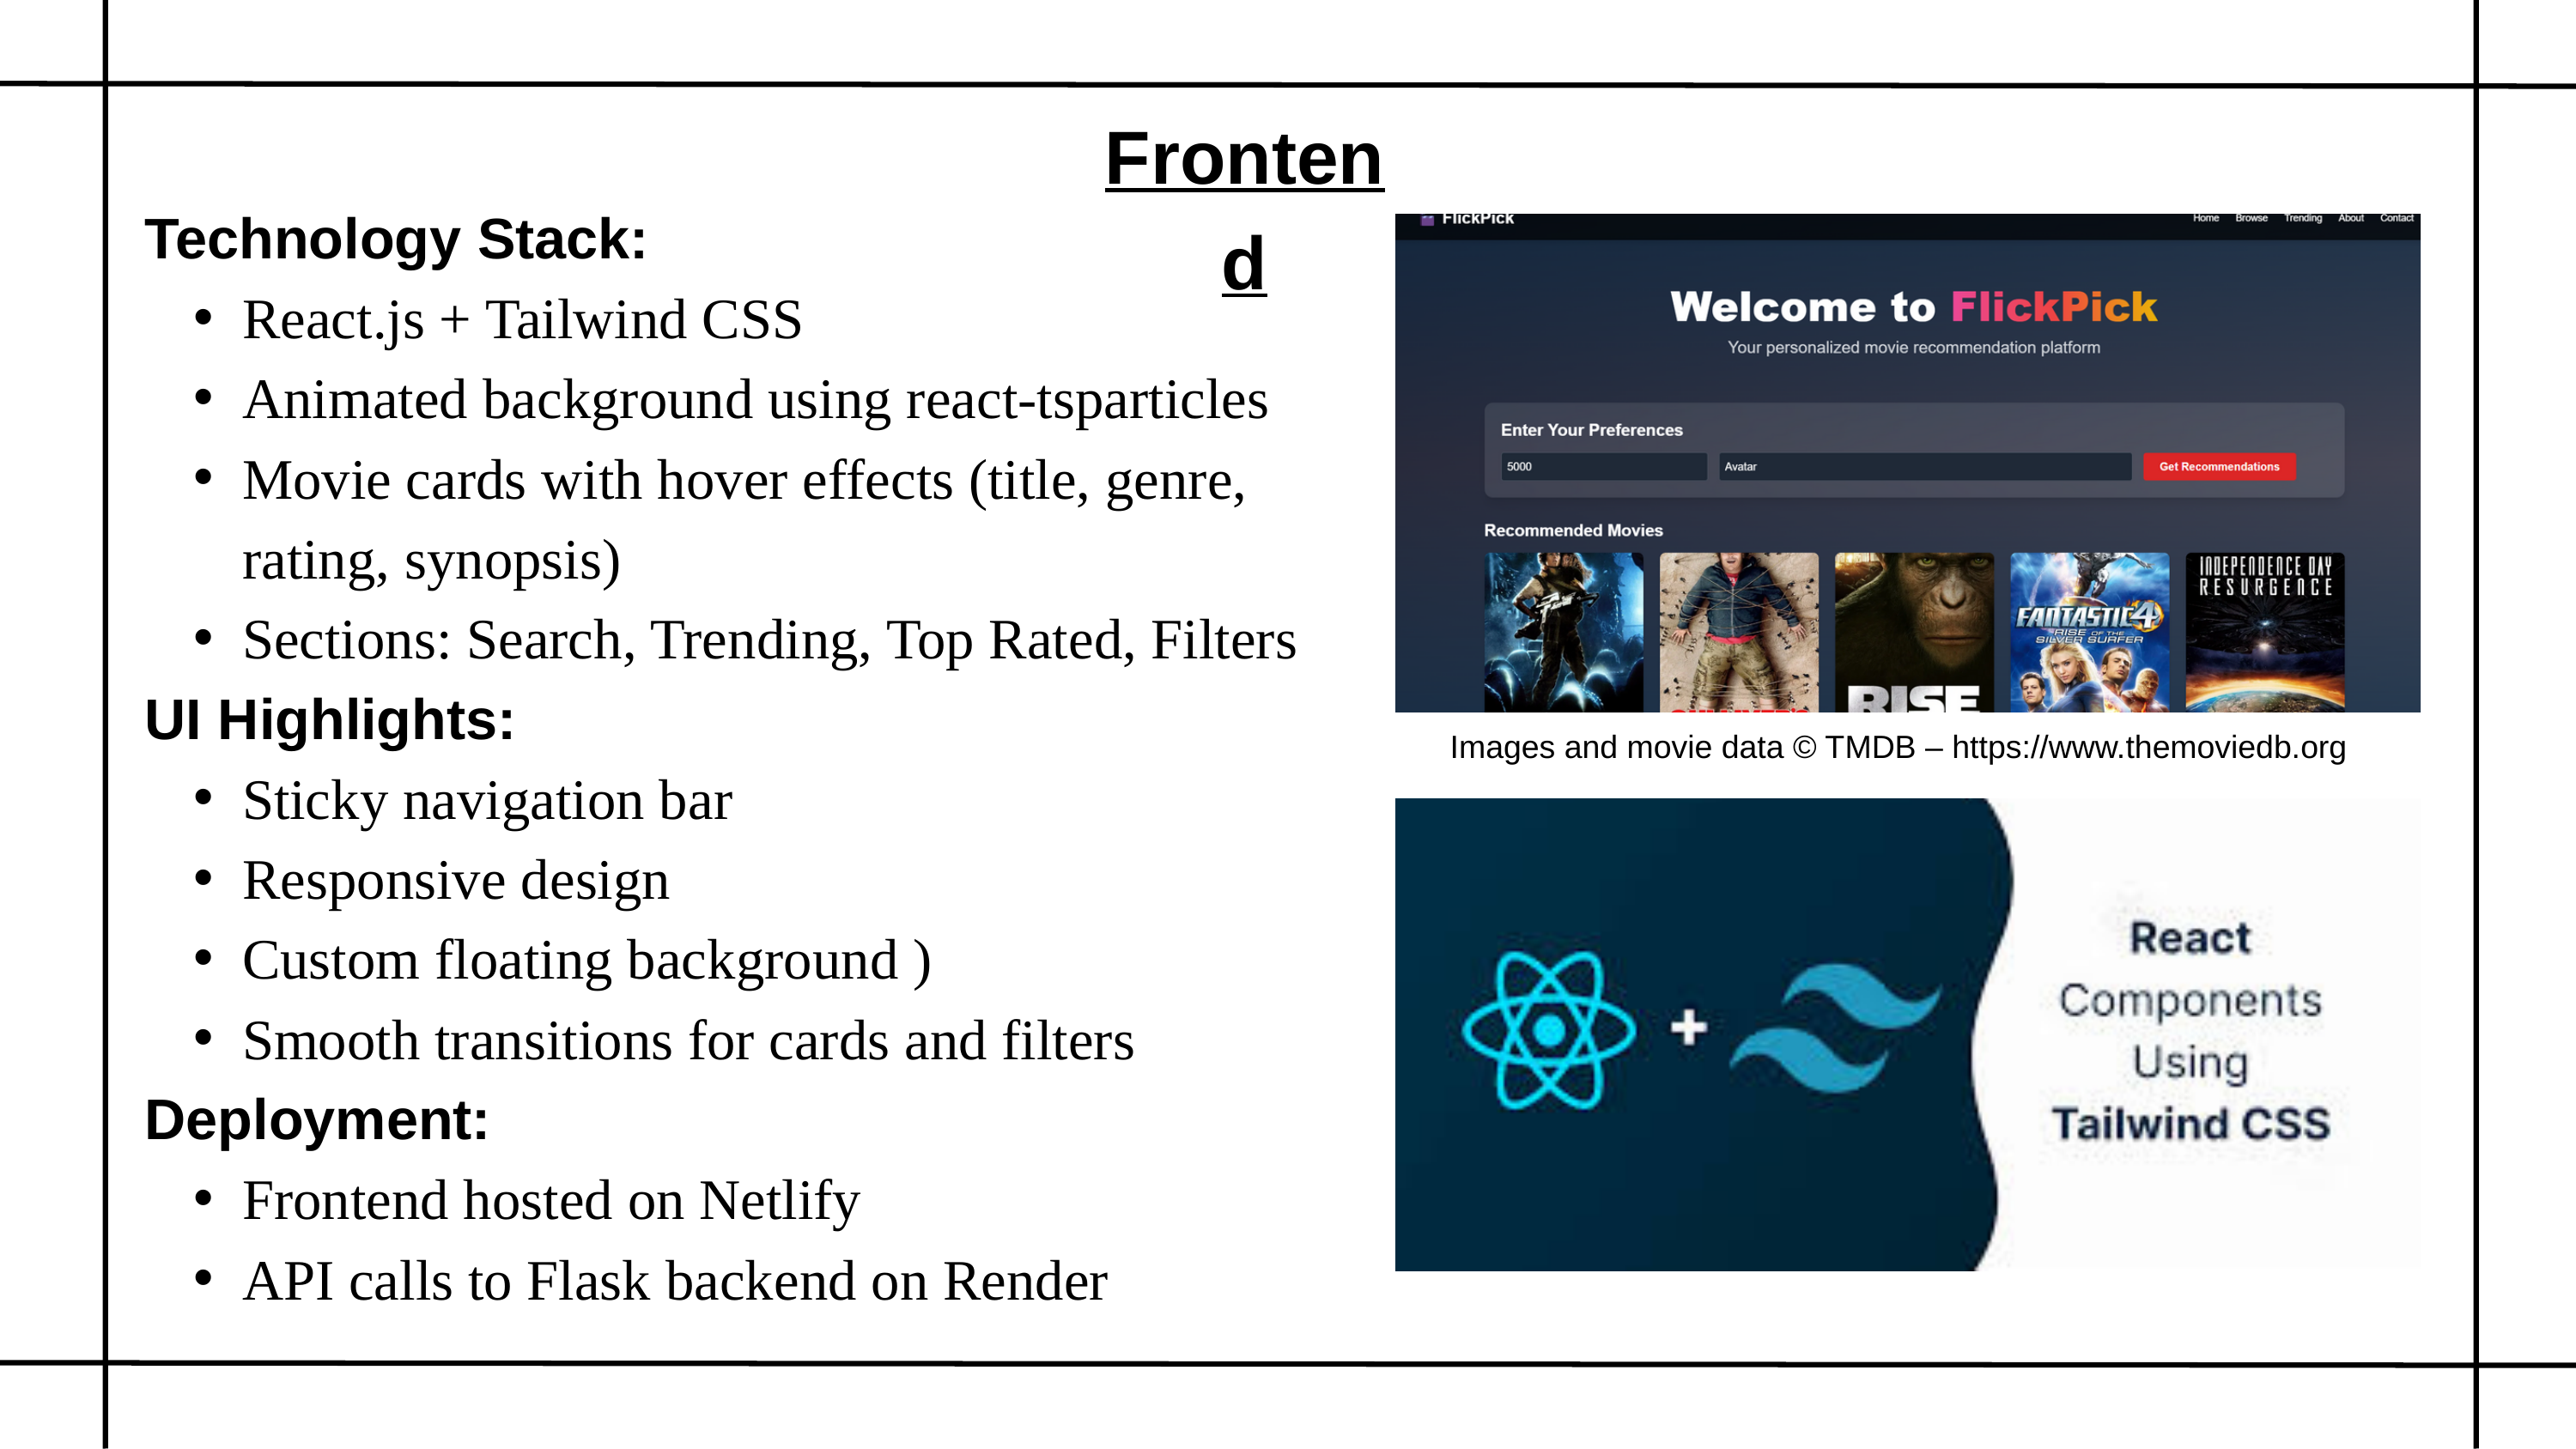

Frontend
Technology Stack:
React.js + Tailwind CSS
Animated background using react-tsparticles
Movie cards with hover effects (title, genre, rating, synopsis)
Sections: Search, Trending, Top Rated, Filters
UI Highlights:
Sticky navigation bar
Responsive design
Custom floating background )
Smooth transitions for cards and filters
Deployment:
Frontend hosted on Netlify
API calls to Flask backend on Render

Images and movie data © TMDB – https://www.themoviedb.org